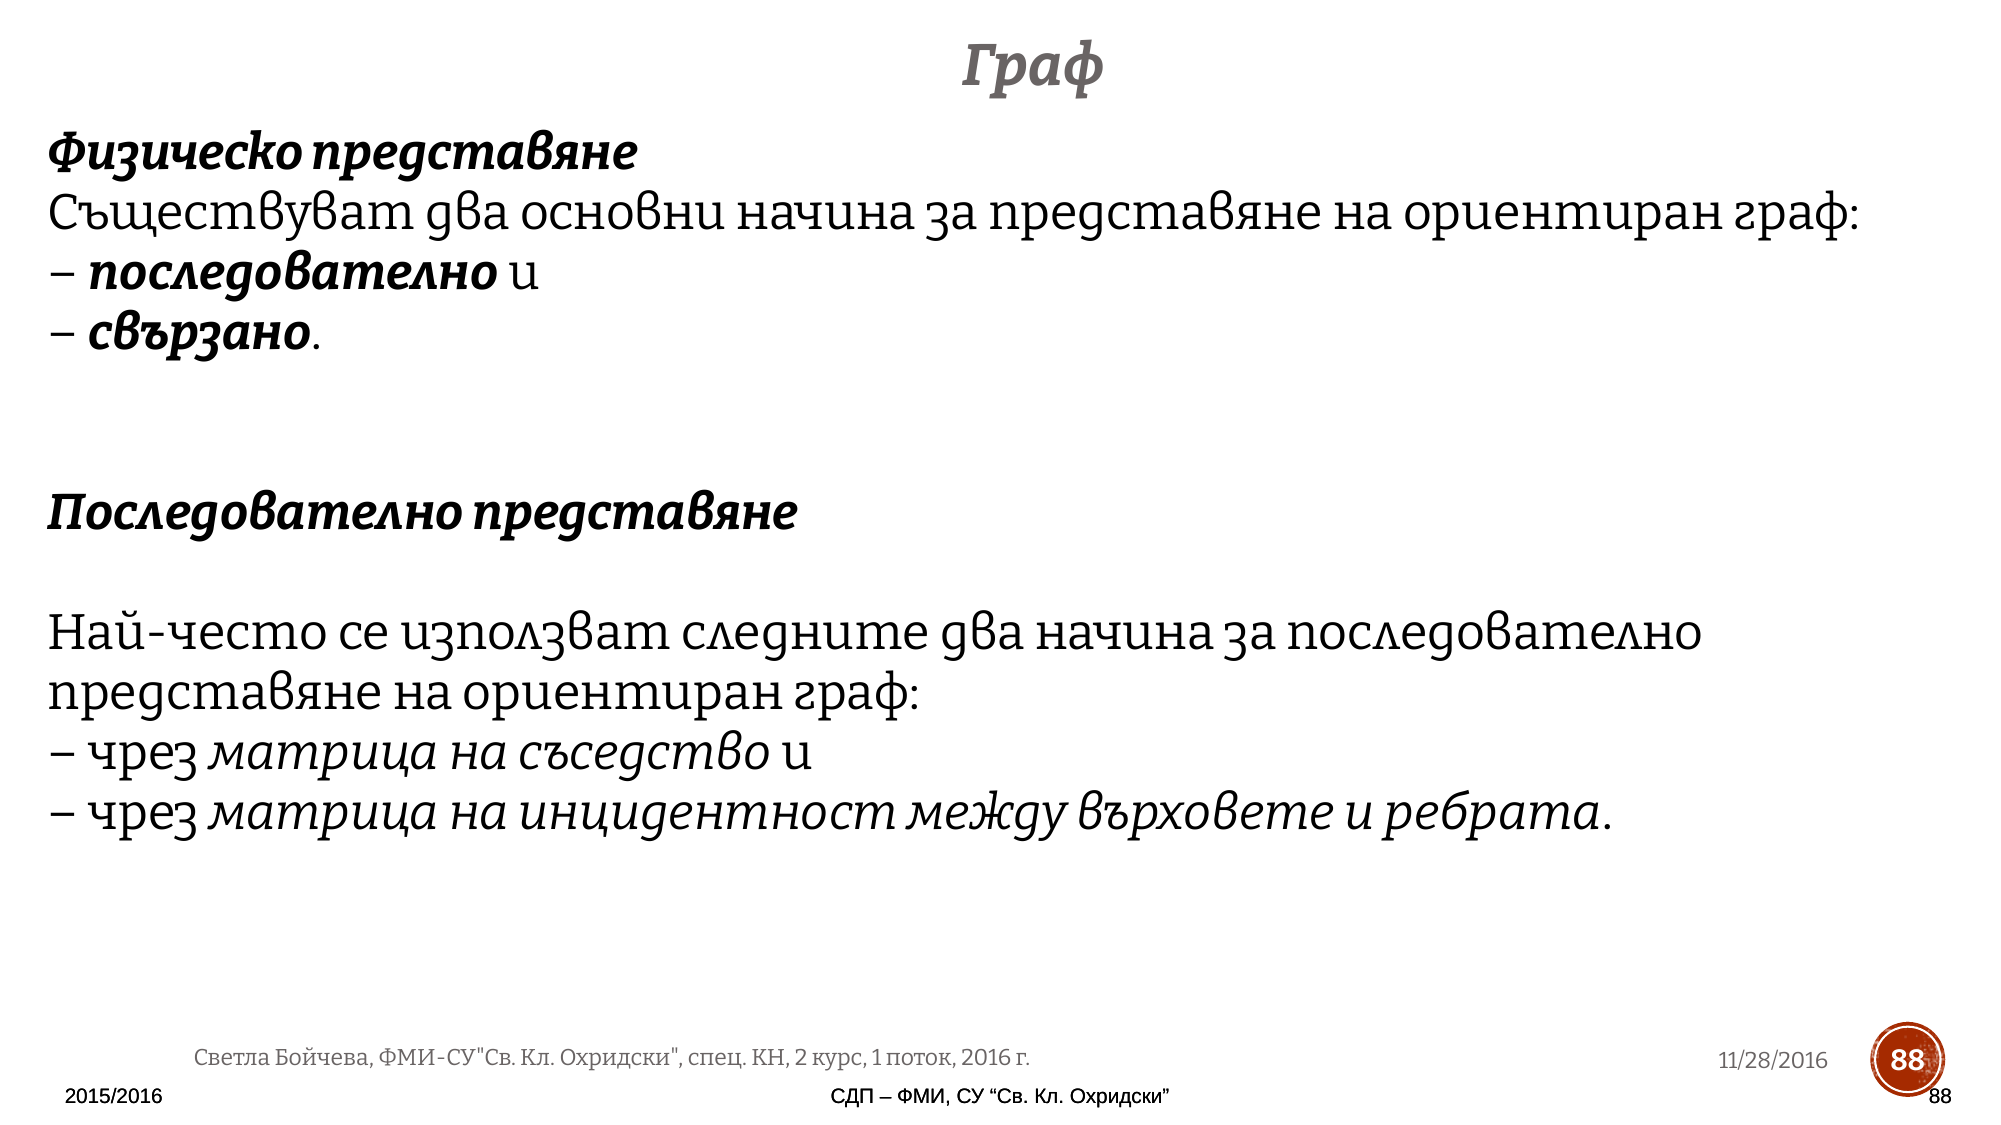

Граф
Физическо представяне
Съществуват два основни начина за представяне на ориентиран граф:
– последователно и
– свързано.

Последователно представяне

Най-често се използват следните два начина за последователно представяне на ориентиран граф:
– чрез матрица на съседство и
– чрез матрица на инцидентност между върховете и ребрата.

Светла Бойчева, ФМИ-СУ"Св. Кл. Охридски", спец. КН, 2 курс, 1 поток, 2016 г.
11/28/2016
88
2015/2016
2015/2016
СДП – ФМИ, СУ “Св. Кл. Охридски”
СДП – ФМИ, СУ “Св. Кл. Охридски”
88
88